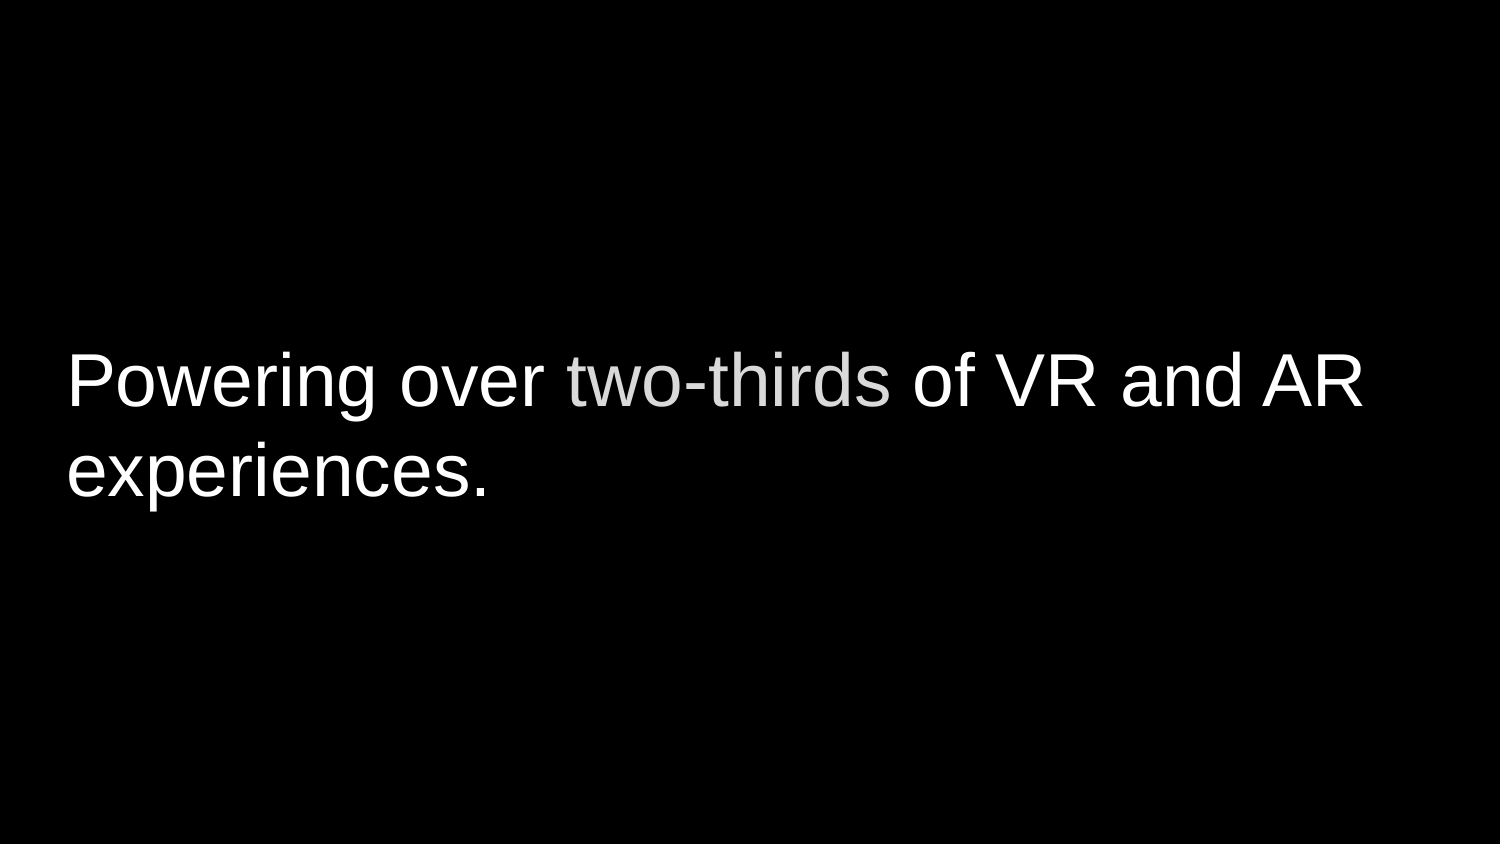

# Powering over two-thirds of VR and AR experiences.